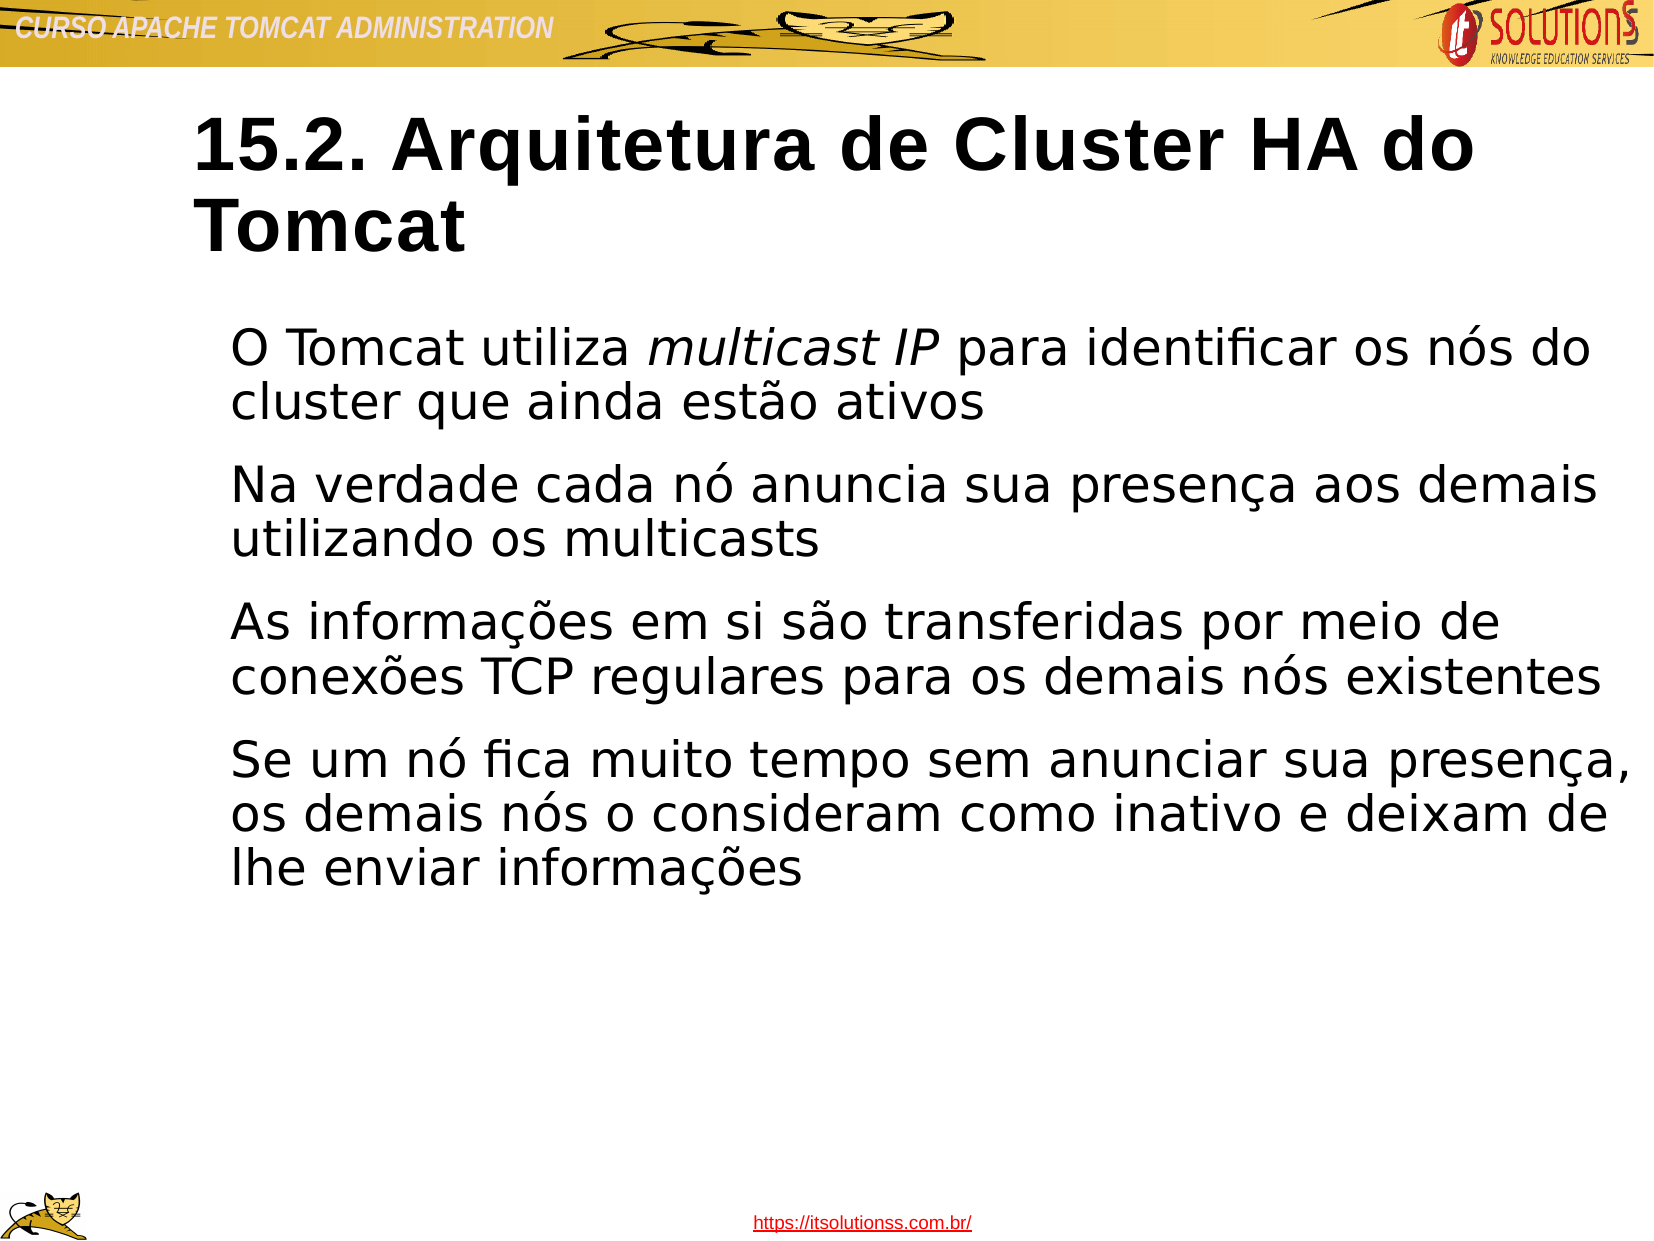

15.2. Arquitetura de Cluster HA do Tomcat
O Tomcat utiliza multicast IP para identificar os nós do cluster que ainda estão ativos
Na verdade cada nó anuncia sua presença aos demais utilizando os multicasts
As informações em si são transferidas por meio de conexões TCP regulares para os demais nós existentes
Se um nó fica muito tempo sem anunciar sua presença, os demais nós o consideram como inativo e deixam de lhe enviar informações